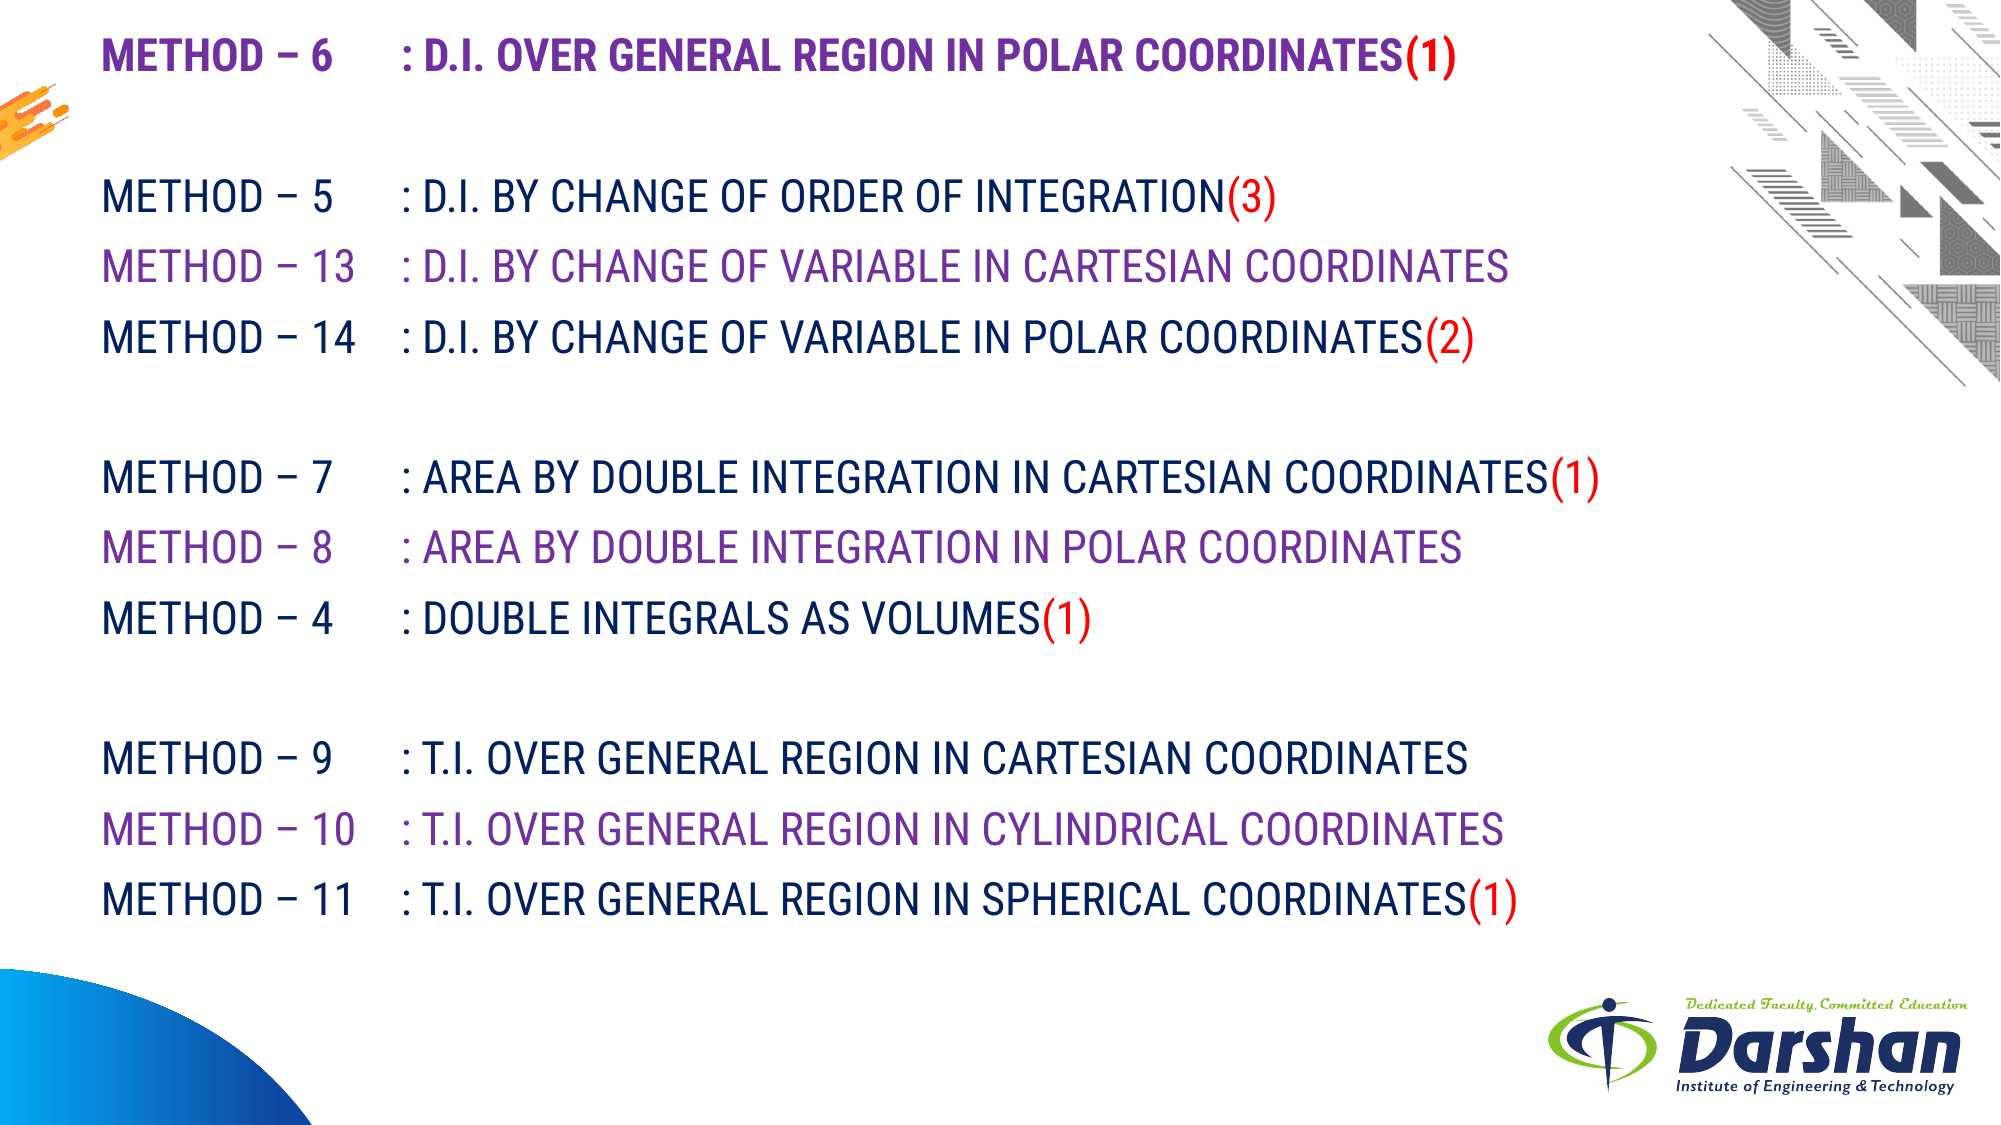

METHOD – 6	: D.I. OVER GENERAL REGION IN POLAR COORDINATES(1)

METHOD – 5	: D.I. BY CHANGE OF ORDER OF INTEGRATION(3)
METHOD – 13	: D.I. BY CHANGE OF VARIABLE IN CARTESIAN COORDINATES
METHOD – 14	: D.I. BY CHANGE OF VARIABLE IN POLAR COORDINATES(2)

METHOD – 7	: AREA BY DOUBLE INTEGRATION IN CARTESIAN COORDINATES(1)
METHOD – 8	: AREA BY DOUBLE INTEGRATION IN POLAR COORDINATES
METHOD – 4	: DOUBLE INTEGRALS AS VOLUMES(1)

METHOD – 9	: T.I. OVER GENERAL REGION IN CARTESIAN COORDINATES
METHOD – 10	: T.I. OVER GENERAL REGION IN CYLINDRICAL COORDINATES
METHOD – 11	: T.I. OVER GENERAL REGION IN SPHERICAL COORDINATES(1)